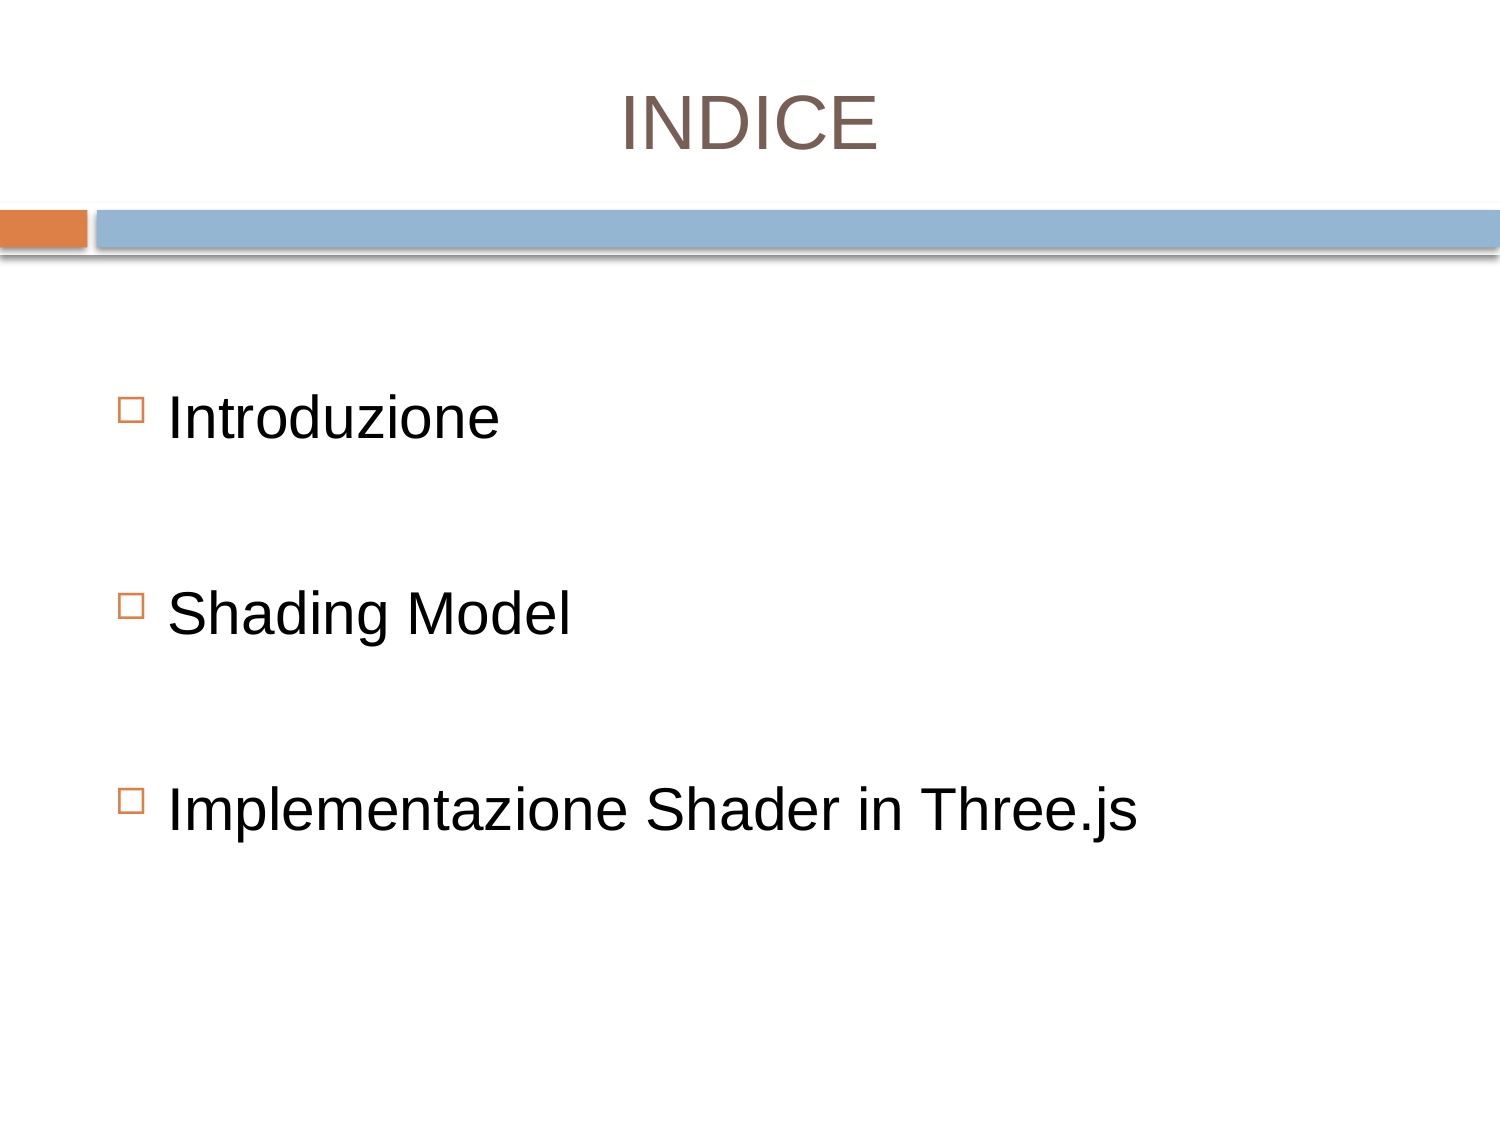

# INDICE
Introduzione
Shading Model
Implementazione Shader in Three.js